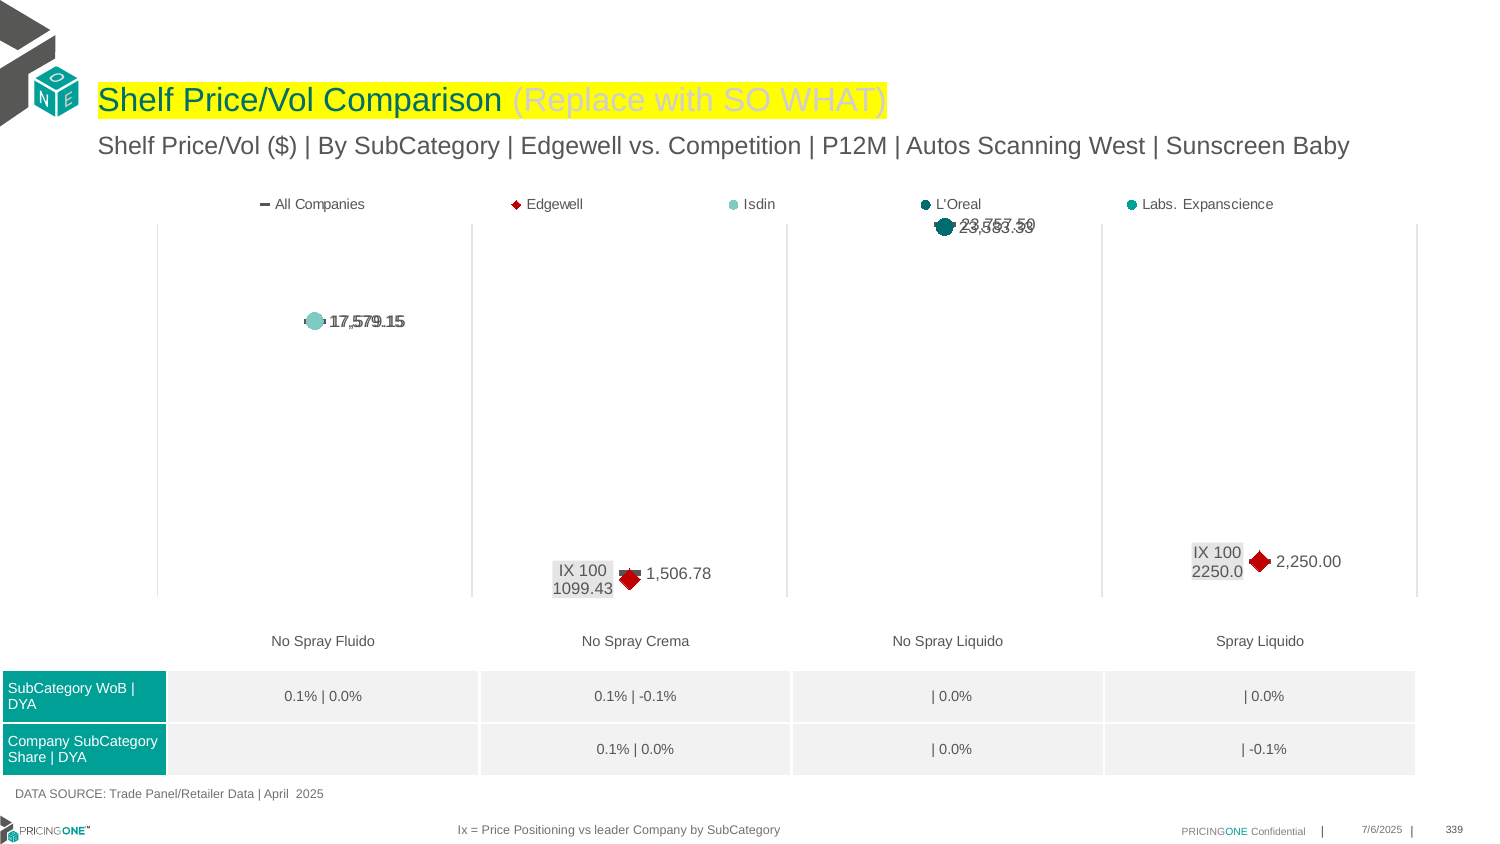

# Shelf Price/Vol Comparison (Replace with SO WHAT)
Shelf Price/Vol ($) | By SubCategory | Edgewell vs. Competition | P12M | Autos Scanning West | Sunscreen Baby

### Chart

| Category | All Companies | Edgewell | Isdin | L'Oreal | Labs. Expanscience |
|---|---|---|---|---|---|
| None | 17579.15 | None | 17579.15 | None | None |
| IX 100 | 1506.78 | 1099.43 | None | None | None |
| IX 0 | 23757.5 | None | None | 23583.33 | None |
| IX 100 | 2250.0 | 2250.0 | None | None | None |
|  | No Spray Fluido | No Spray Crema | No Spray Liquido | Spray Liquido |
| --- | --- | --- | --- | --- |
| SubCategory WoB | DYA | 0.1% | 0.0% | 0.1% | -0.1% | | 0.0% | | 0.0% |
| Company SubCategory Share | DYA |  | 0.1% | 0.0% | | 0.0% | | -0.1% |
DATA SOURCE: Trade Panel/Retailer Data | April  2025
Ix = Price Positioning vs leader Company by SubCategory
7/6/2025
339